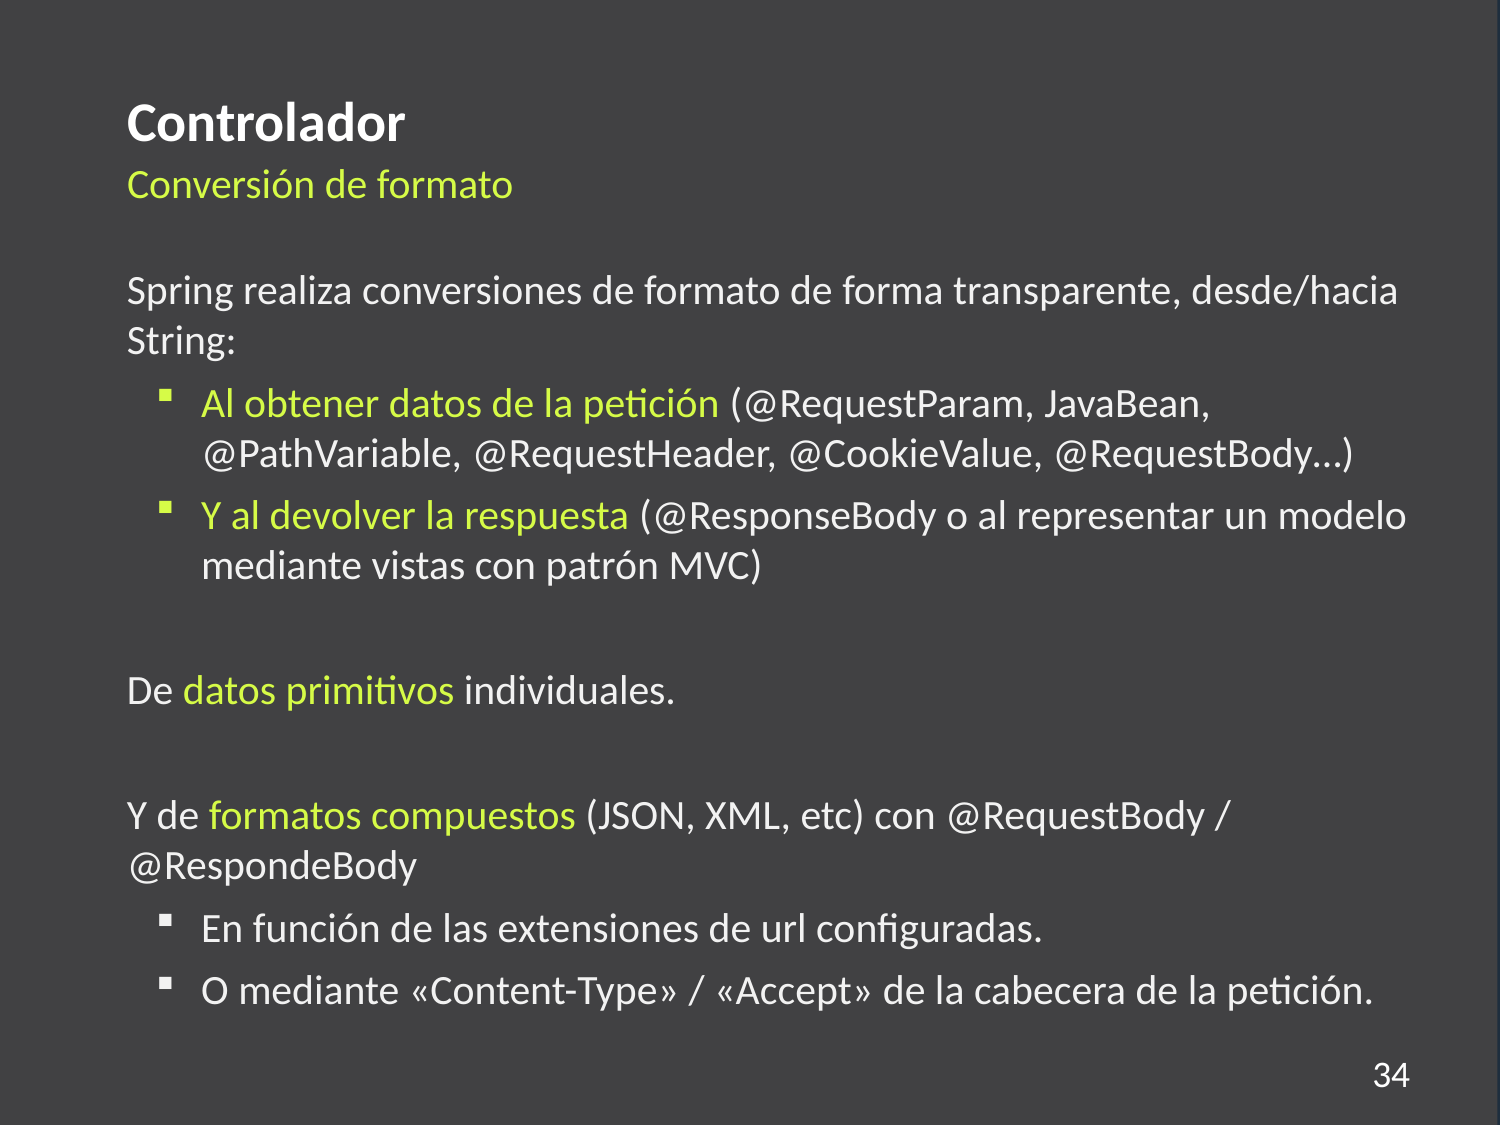

Controlador
Conversión de formato
Spring realiza conversiones de formato de forma transparente, desde/hacia String:
Al obtener datos de la petición (@RequestParam, JavaBean, @PathVariable, @RequestHeader, @CookieValue, @RequestBody…)
Y al devolver la respuesta (@ResponseBody o al representar un modelo mediante vistas con patrón MVC)

De datos primitivos individuales.

Y de formatos compuestos (JSON, XML, etc) con @RequestBody / @RespondeBody
En función de las extensiones de url configuradas.
O mediante «Content-Type» / «Accept» de la cabecera de la petición.

34